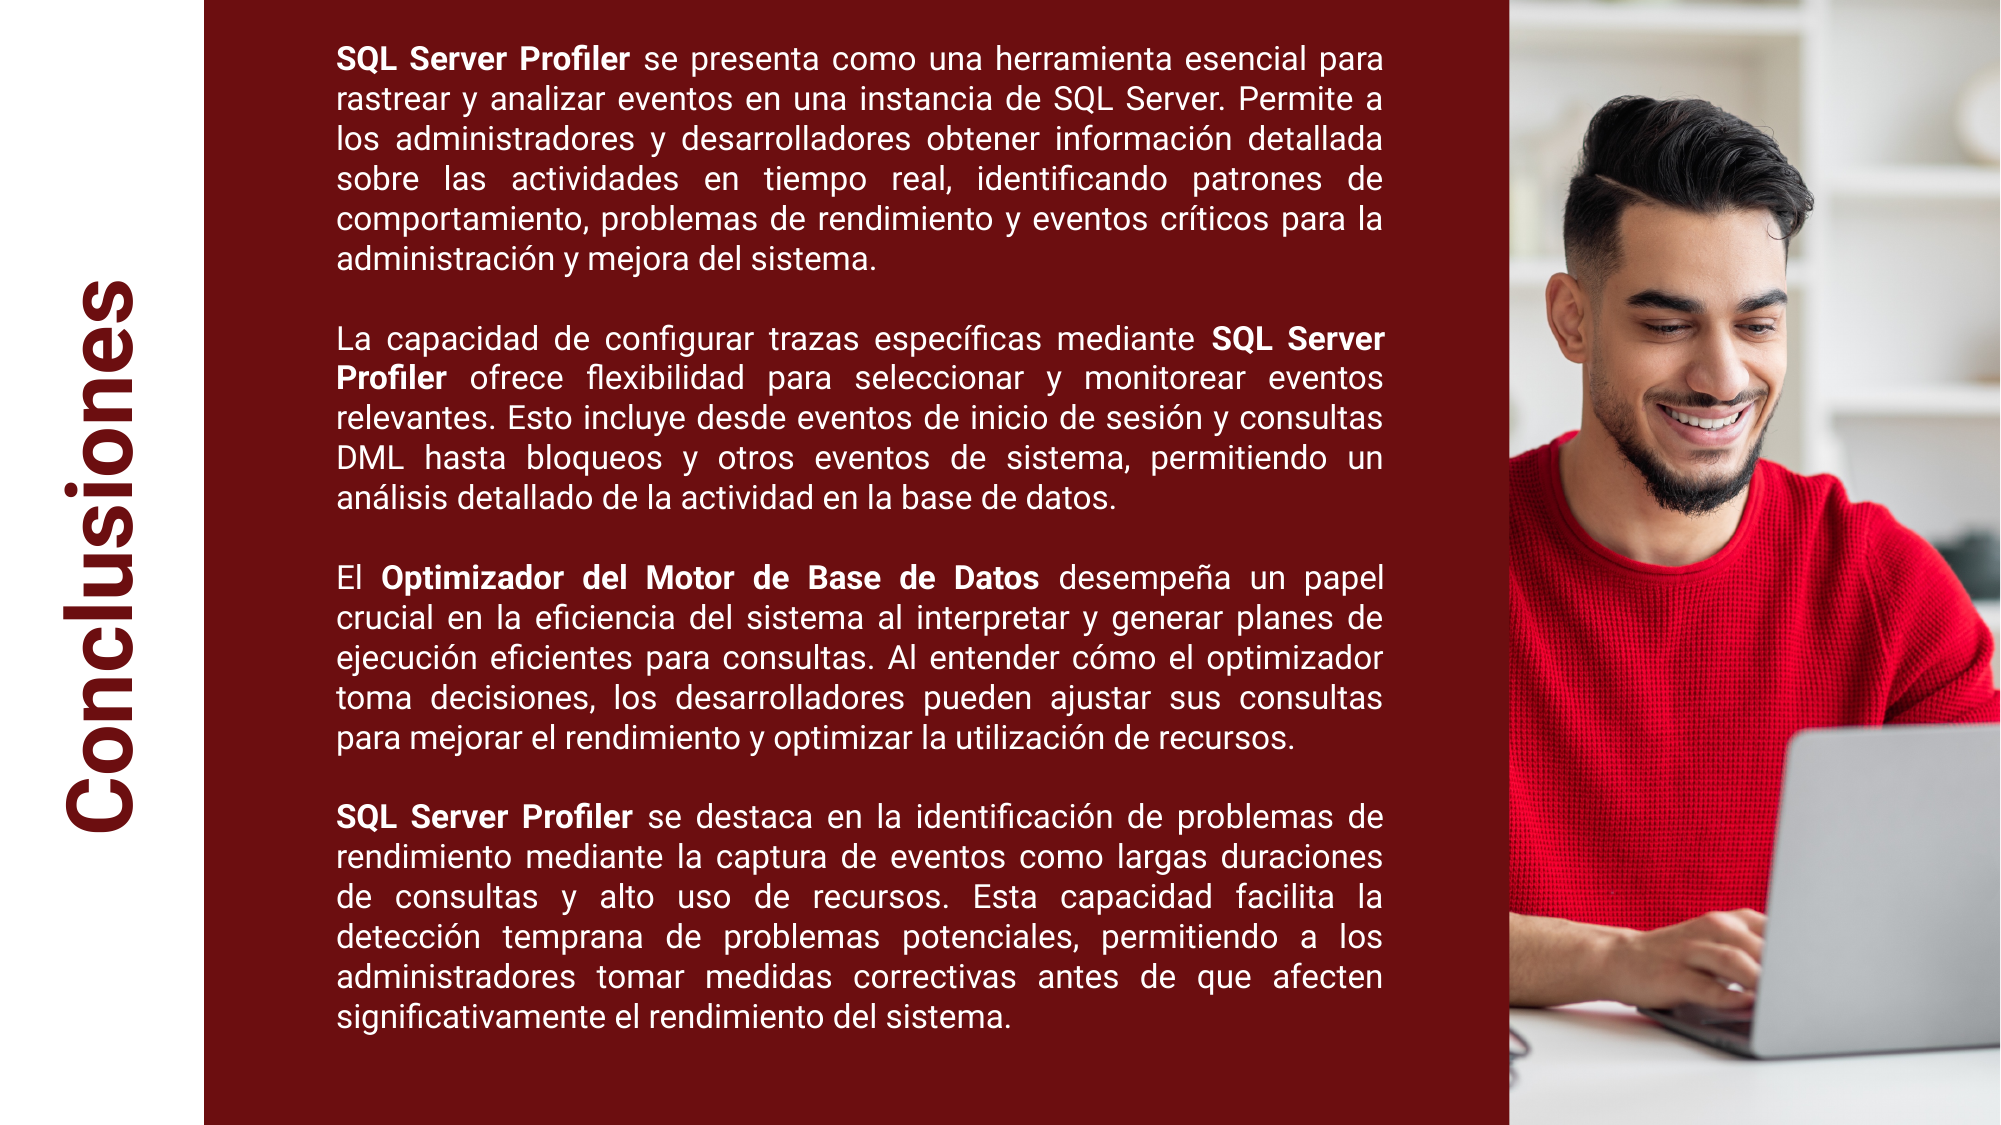

SQL Server Profiler se presenta como una herramienta esencial para rastrear y analizar eventos en una instancia de SQL Server. Permite a los administradores y desarrolladores obtener información detallada sobre las actividades en tiempo real, identificando patrones de comportamiento, problemas de rendimiento y eventos críticos para la administración y mejora del sistema.

La capacidad de configurar trazas específicas mediante SQL Server Profiler ofrece flexibilidad para seleccionar y monitorear eventos relevantes. Esto incluye desde eventos de inicio de sesión y consultas DML hasta bloqueos y otros eventos de sistema, permitiendo un análisis detallado de la actividad en la base de datos.

El Optimizador del Motor de Base de Datos desempeña un papel crucial en la eficiencia del sistema al interpretar y generar planes de ejecución eficientes para consultas. Al entender cómo el optimizador toma decisiones, los desarrolladores pueden ajustar sus consultas para mejorar el rendimiento y optimizar la utilización de recursos.

SQL Server Profiler se destaca en la identificación de problemas de rendimiento mediante la captura de eventos como largas duraciones de consultas y alto uso de recursos. Esta capacidad facilita la detección temprana de problemas potenciales, permitiendo a los administradores tomar medidas correctivas antes de que afecten significativamente el rendimiento del sistema.